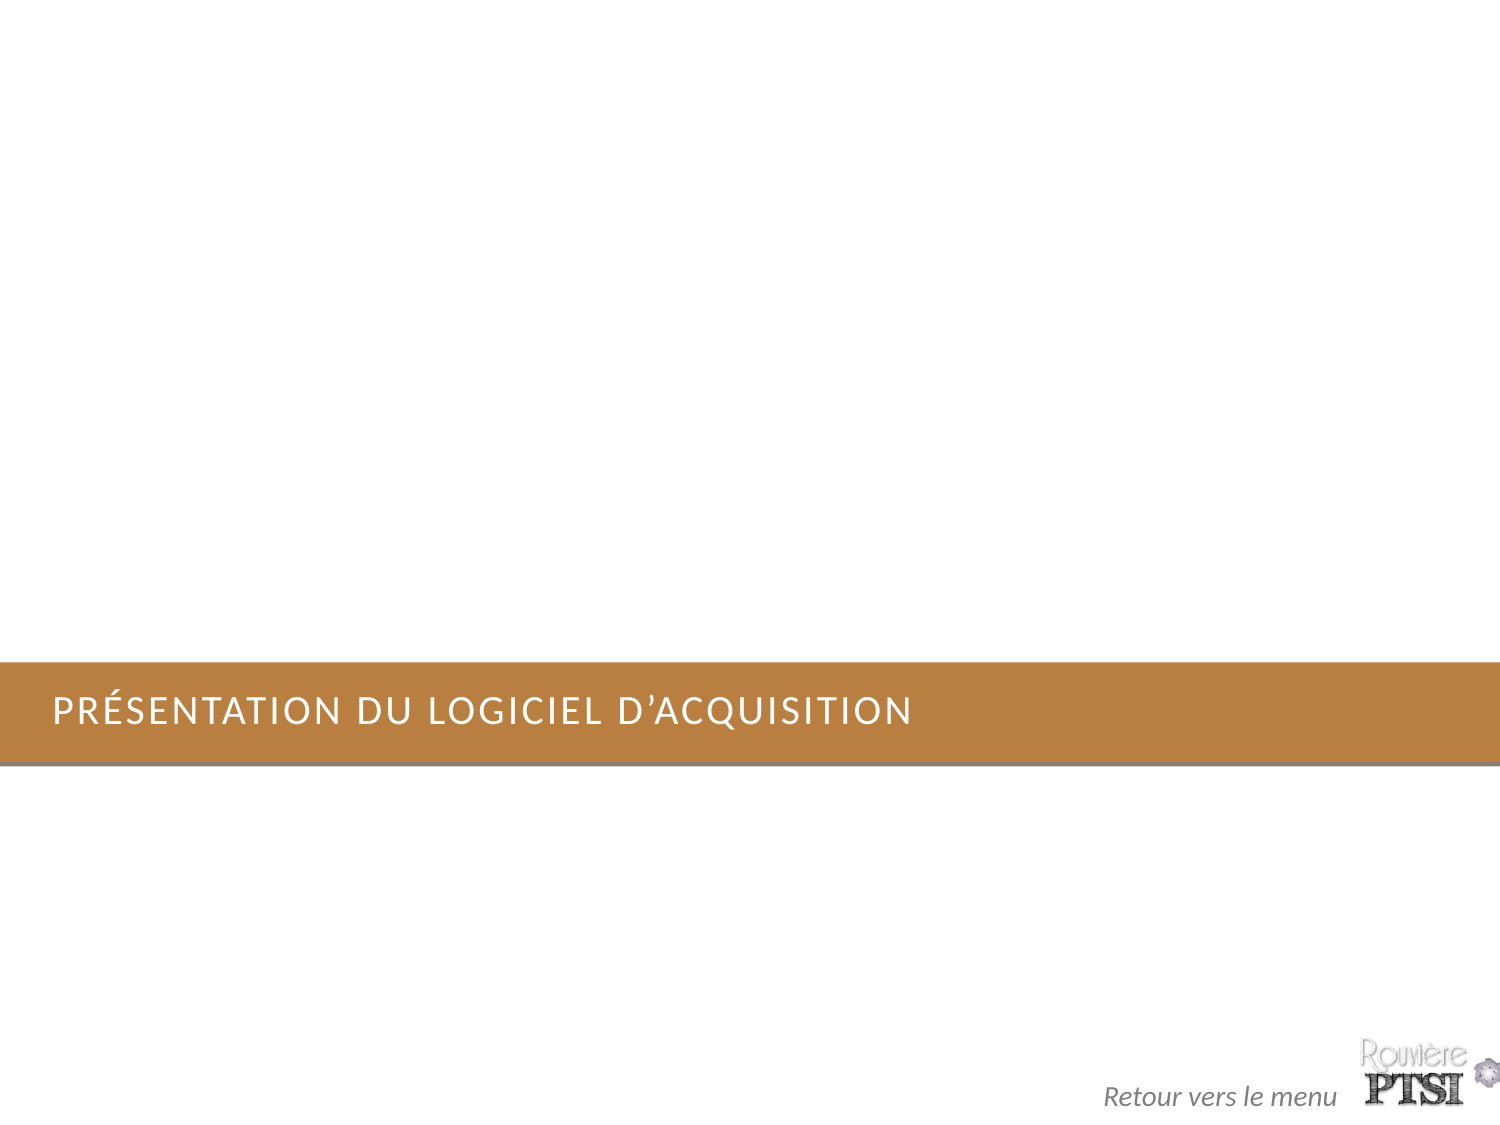

# Présentation du logiciel d’acquisition
40
Retour vers le menu